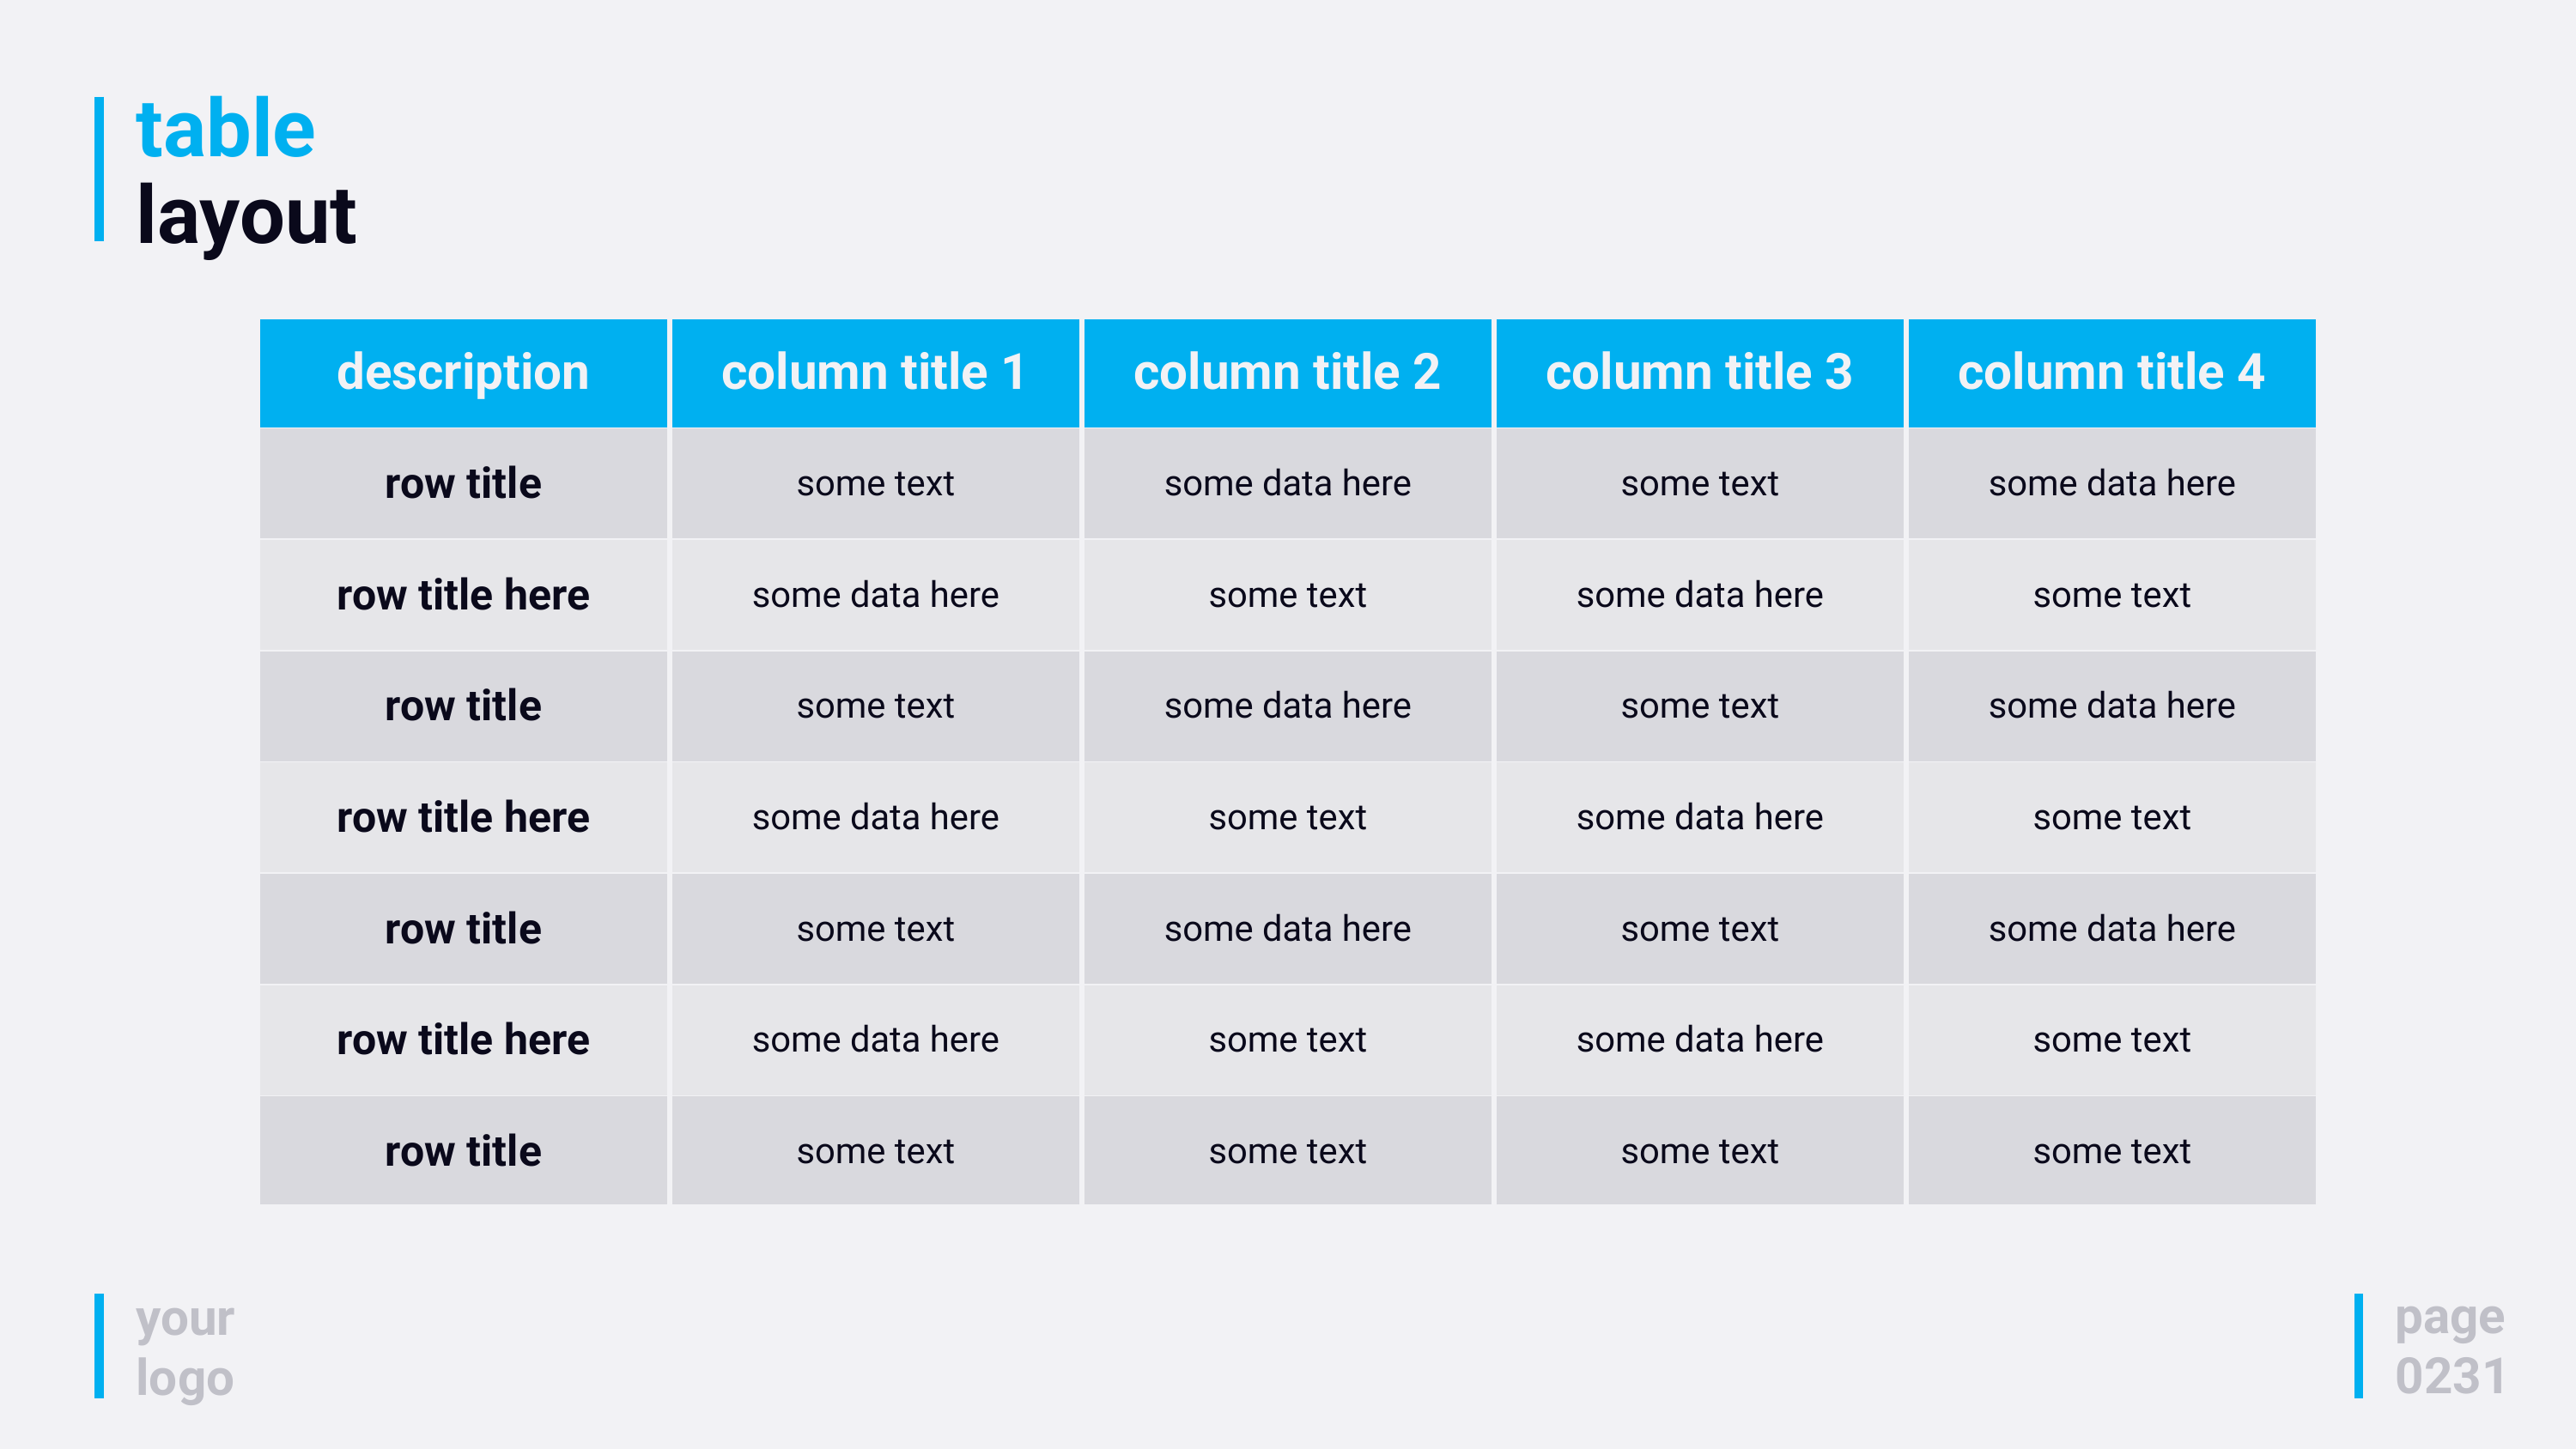

# table layout
| description | column title 1 | column title 2 | column title 3 | column title 4 |
| --- | --- | --- | --- | --- |
| row title | some text | some data here | some text | some data here |
| row title here | some data here | some text | some data here | some text |
| row title | some text | some data here | some text | some data here |
| row title here | some data here | some text | some data here | some text |
| row title | some text | some data here | some text | some data here |
| row title here | some data here | some text | some data here | some text |
| row title | some text | some text | some text | some text |
page
0231